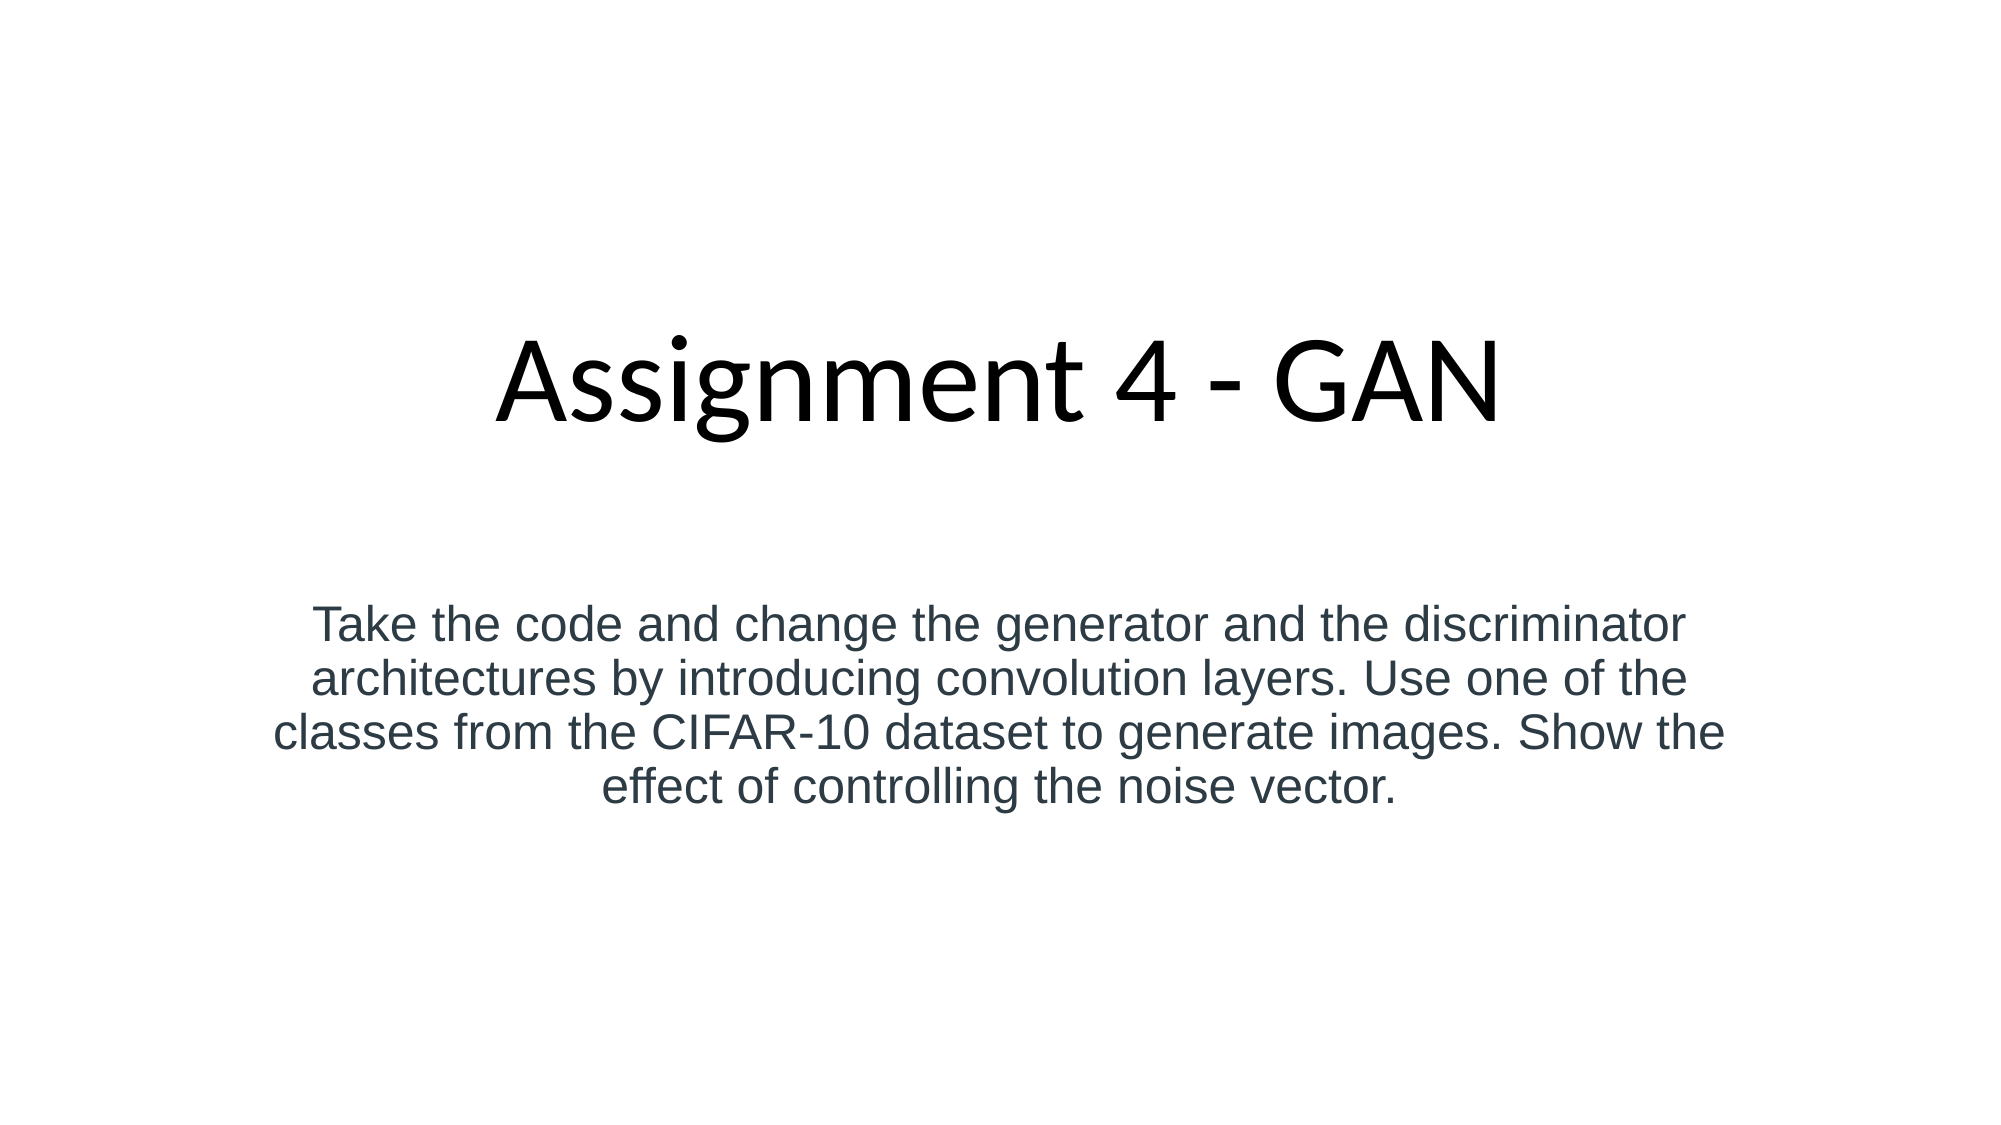

# Assignment 4 - GAN
Take the code and change the generator and the discriminator architectures by introducing convolution layers. Use one of the classes from the CIFAR-10 dataset to generate images. Show the effect of controlling the noise vector.